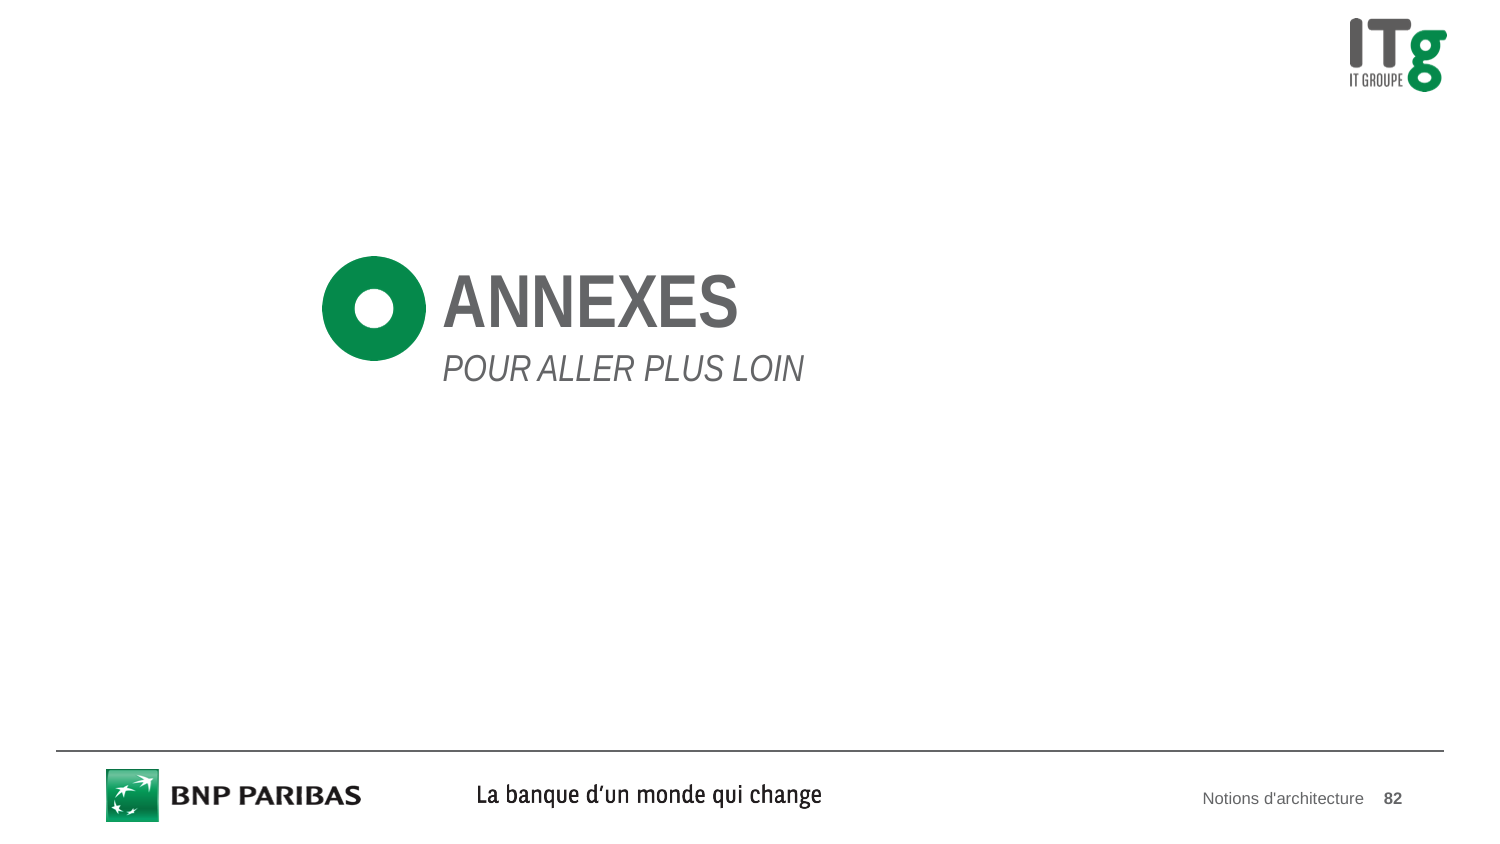

# annexes
Pour aller plus loin
Notions d'architecture
82